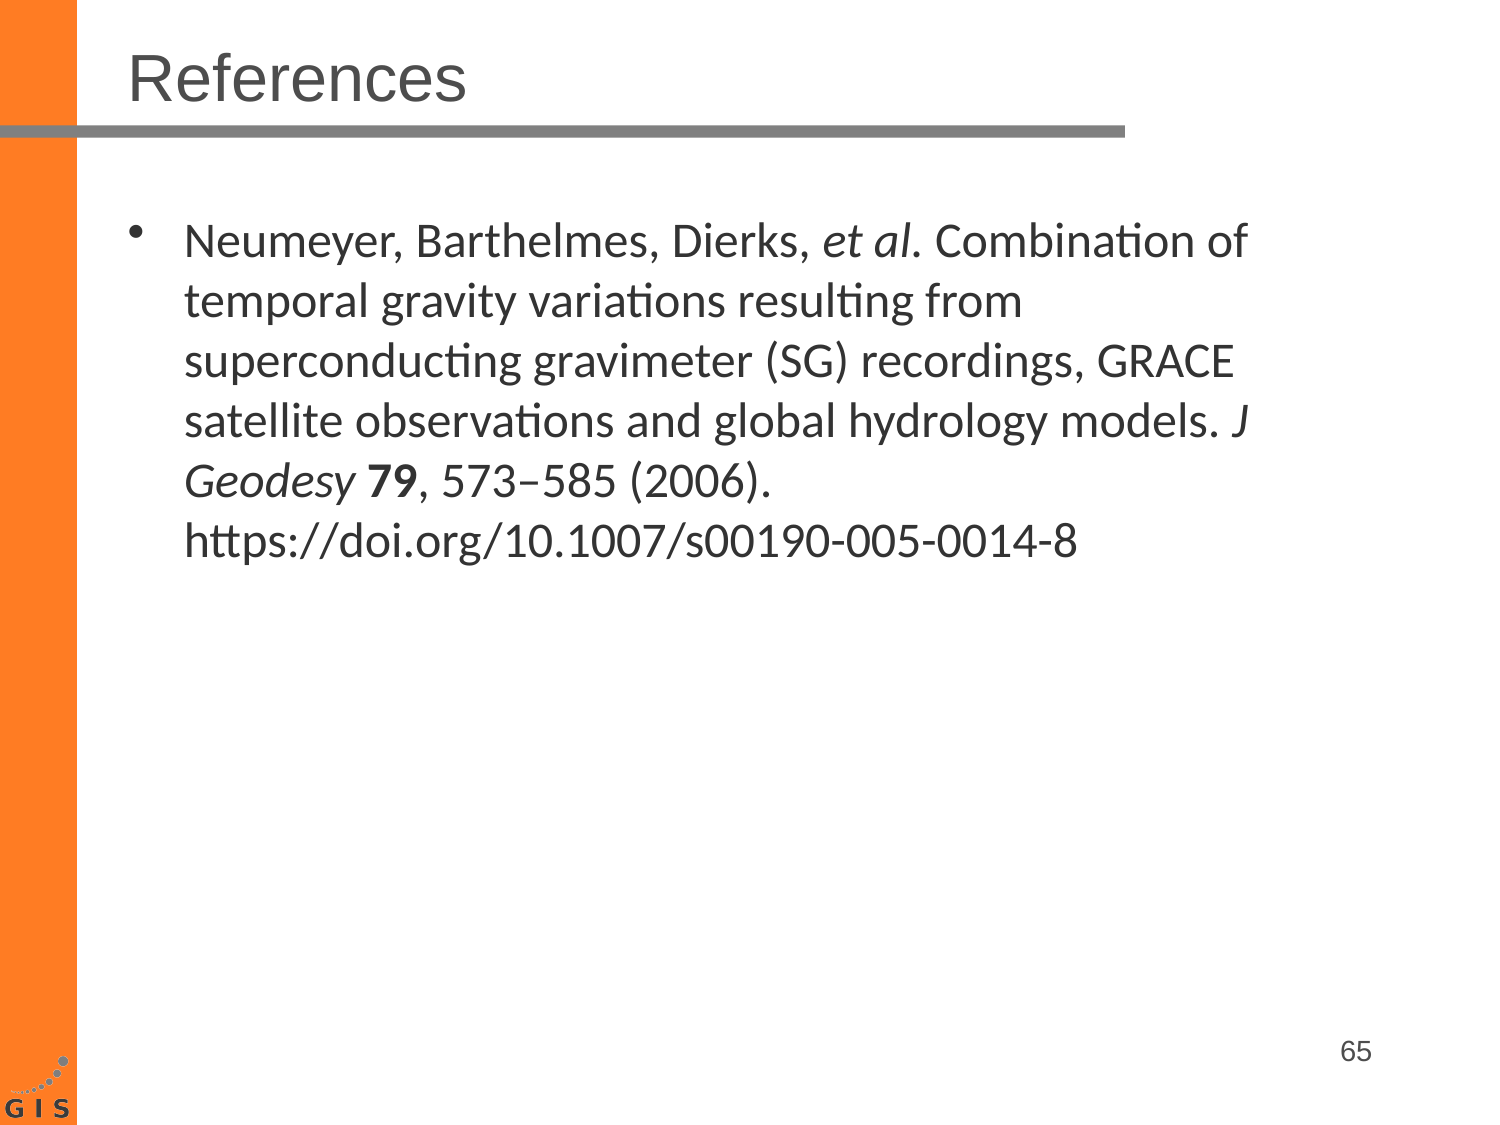

# References
Neumeyer, Barthelmes, Dierks, et al. Combination of temporal gravity variations resulting from superconducting gravimeter (SG) recordings, GRACE satellite observations and global hydrology models. J Geodesy 79, 573–585 (2006). https://doi.org/10.1007/s00190-005-0014-8
65